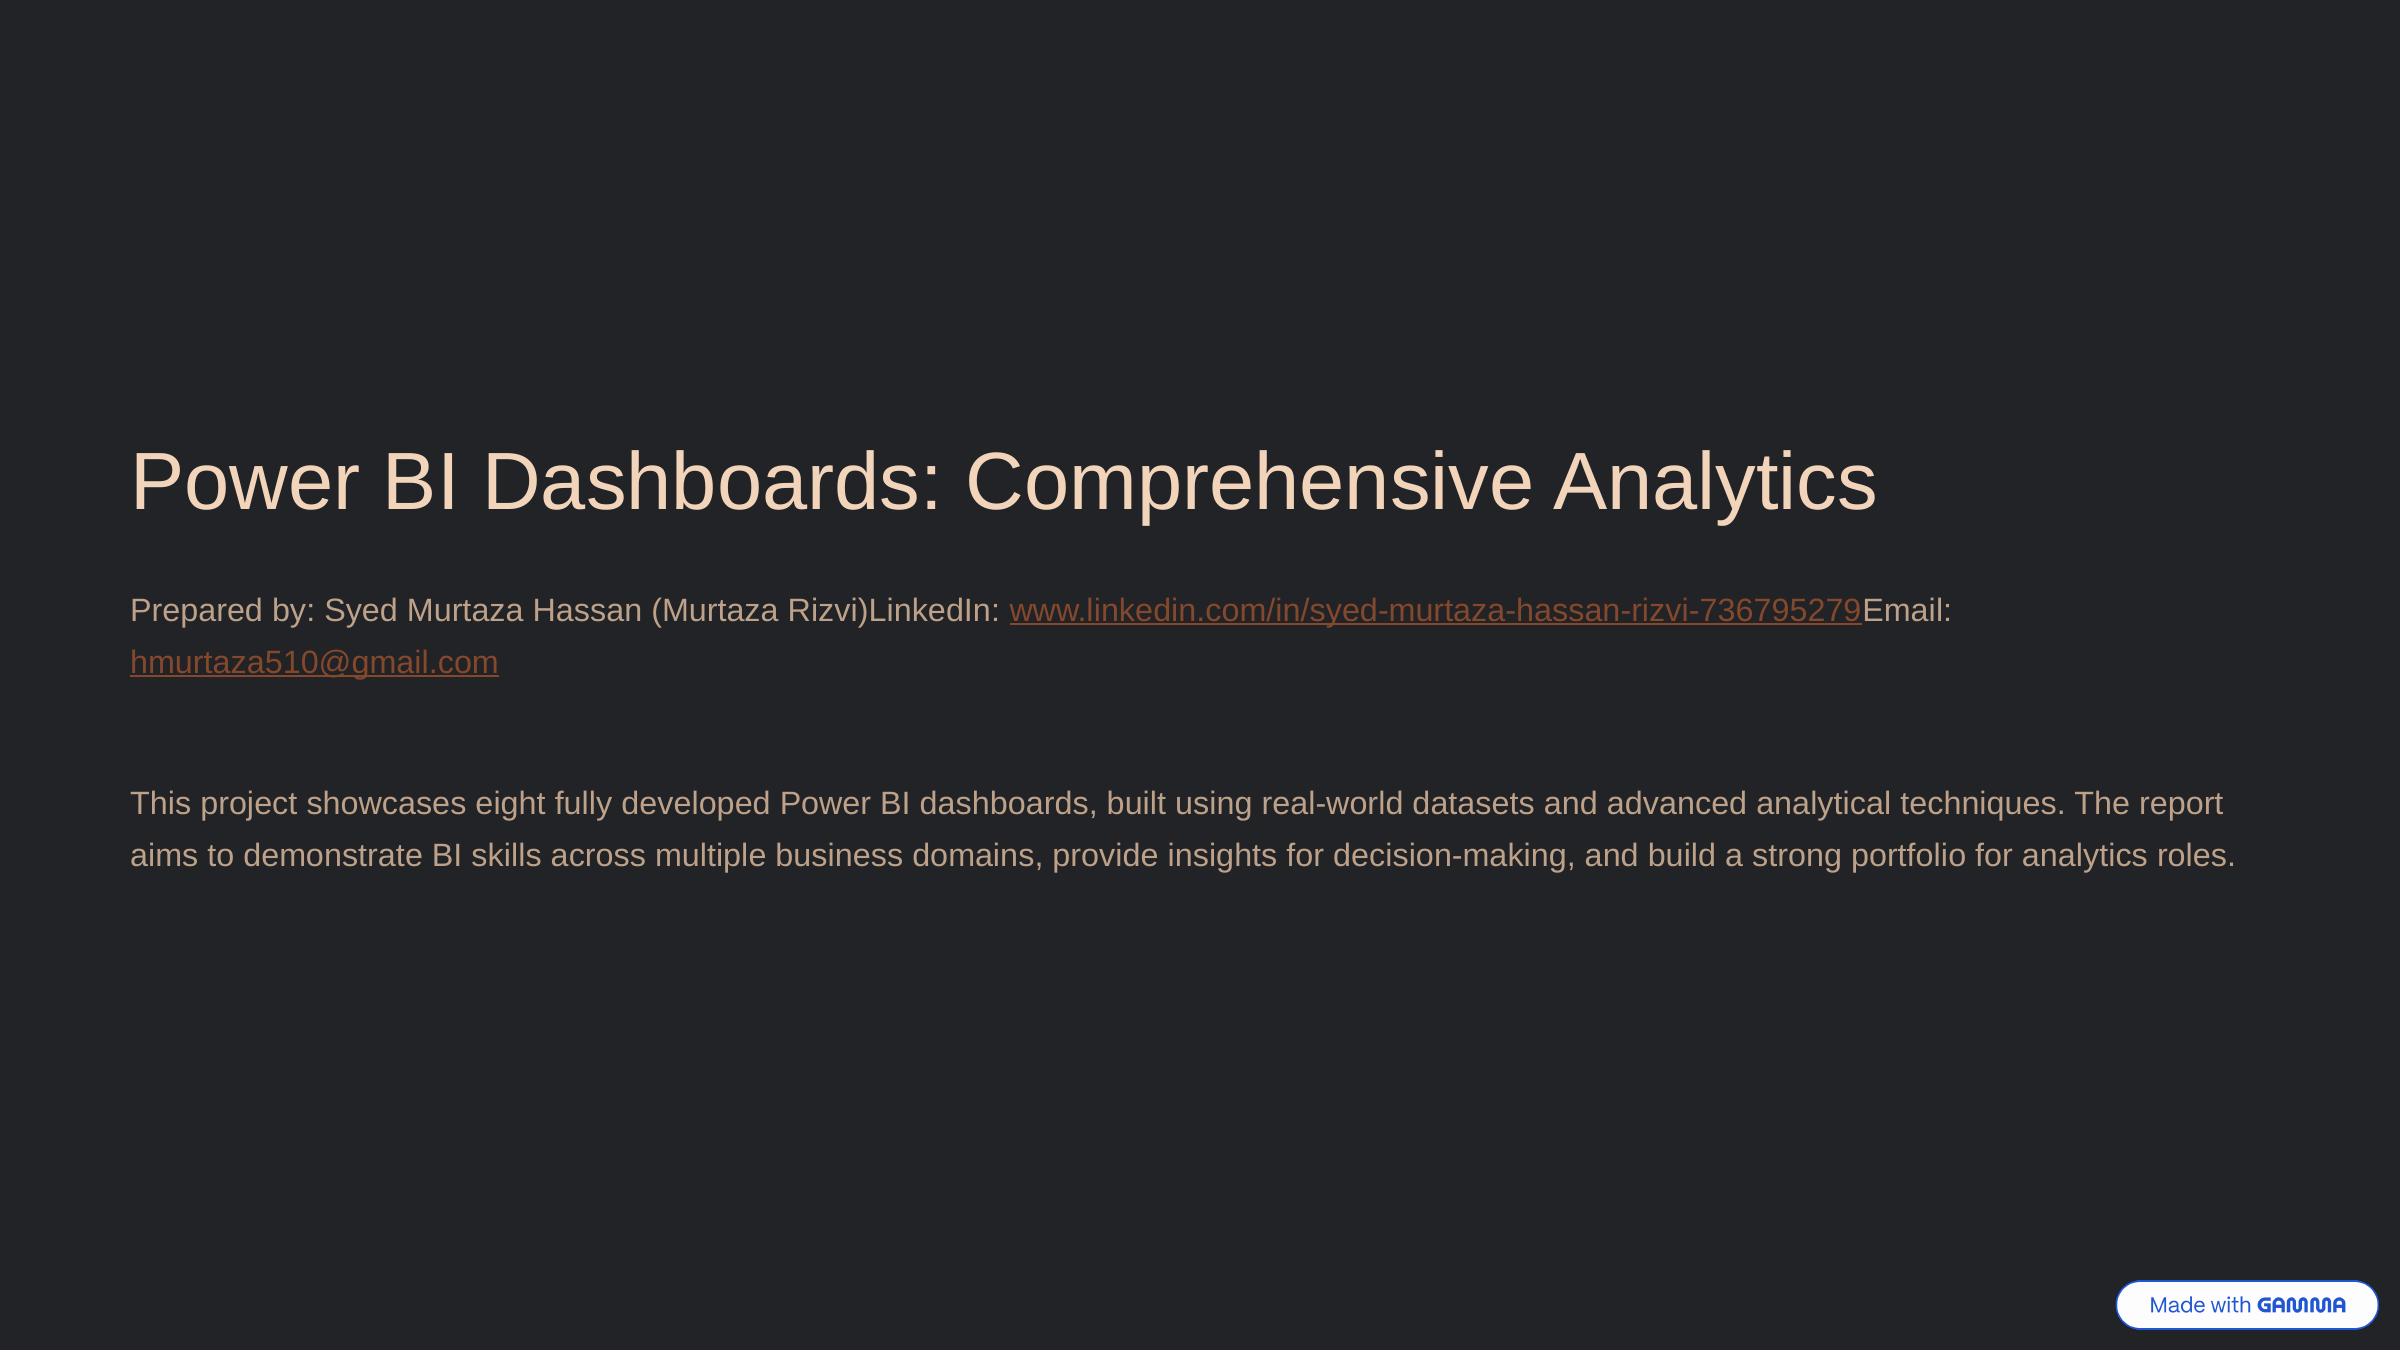

Power BI Dashboards: Comprehensive Analytics
Prepared by: Syed Murtaza Hassan (Murtaza Rizvi)LinkedIn: www.linkedin.com/in/syed-murtaza-hassan-rizvi-736795279Email: hmurtaza510@gmail.com
This project showcases eight fully developed Power BI dashboards, built using real-world datasets and advanced analytical techniques. The report aims to demonstrate BI skills across multiple business domains, provide insights for decision-making, and build a strong portfolio for analytics roles.